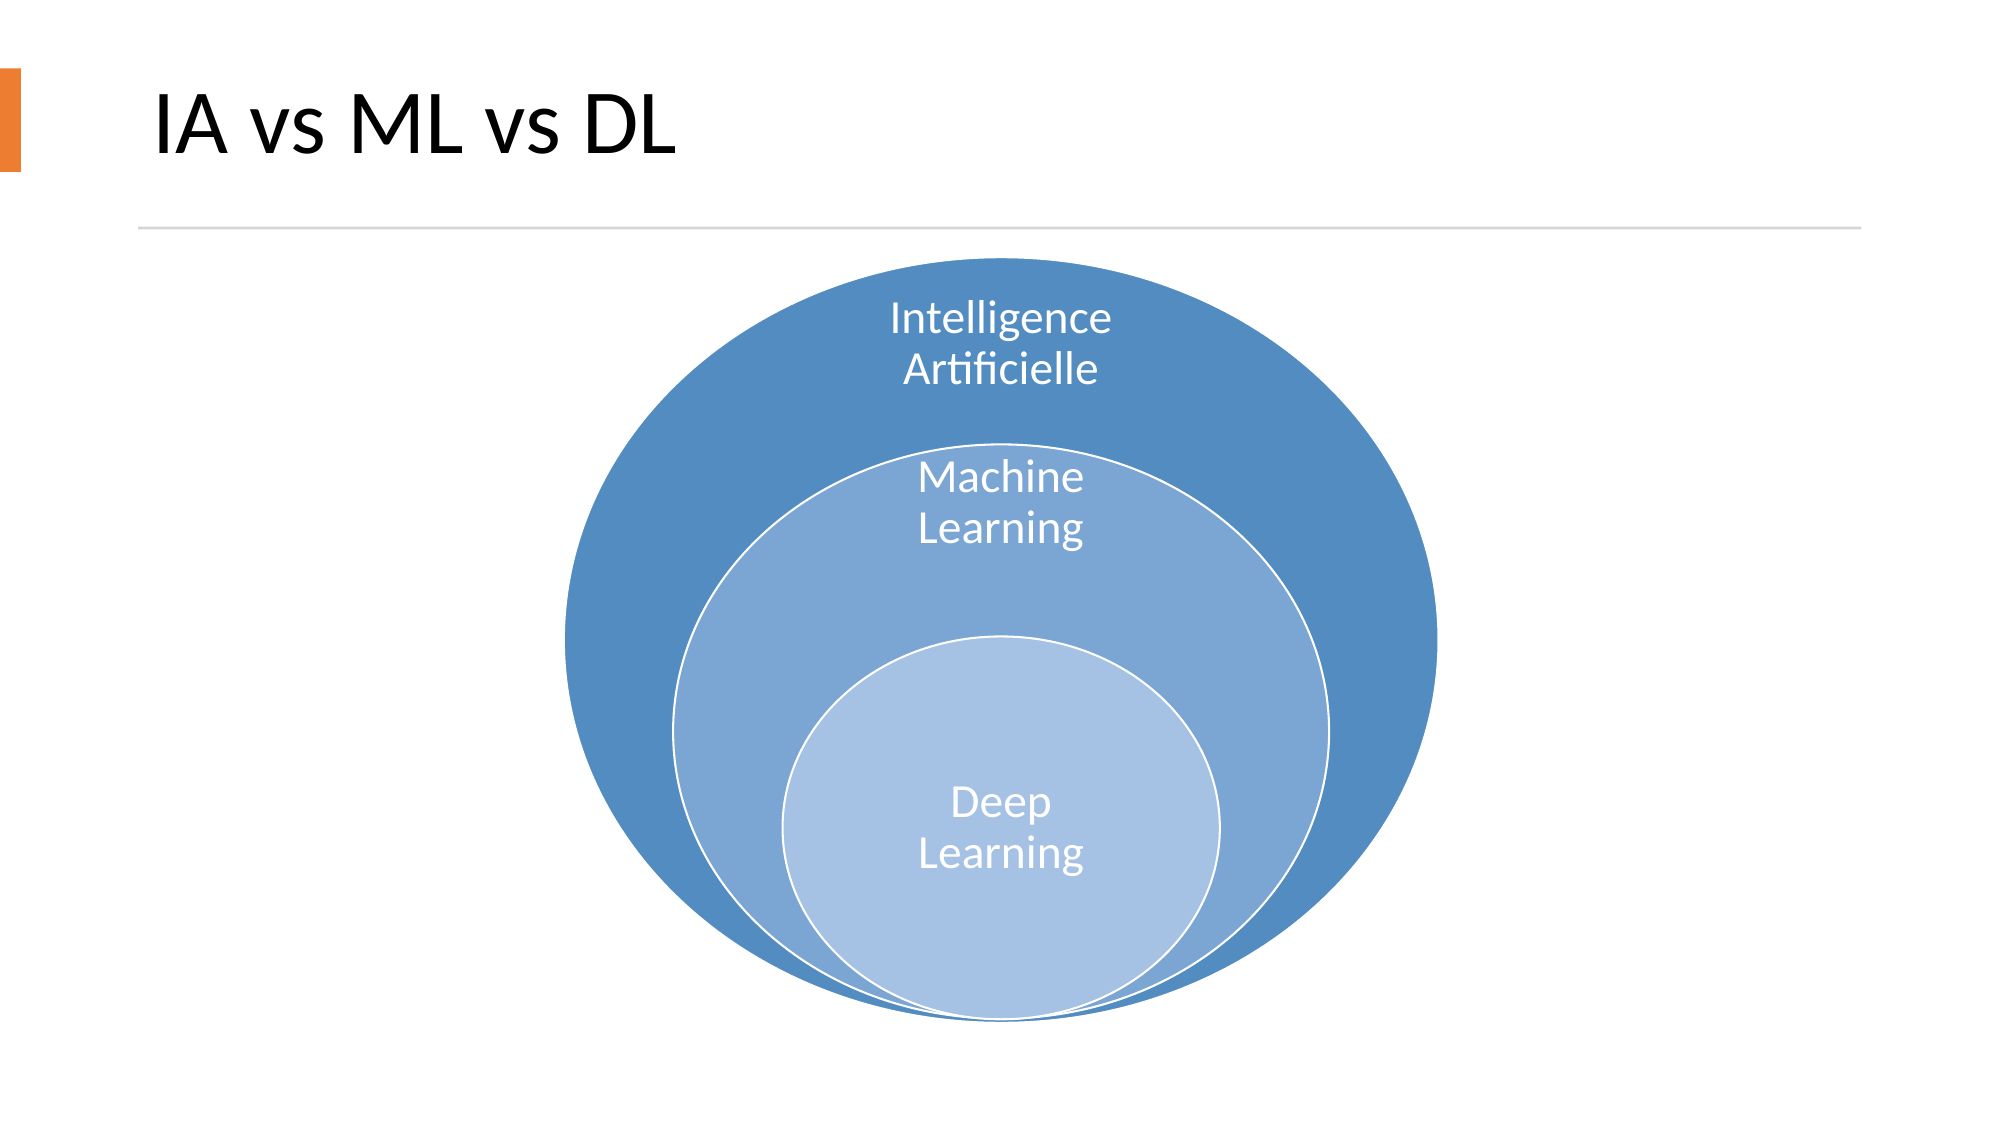

# IA vs ML vs DL

Intelligence Artificielle
Machine Learning
Deep Learning